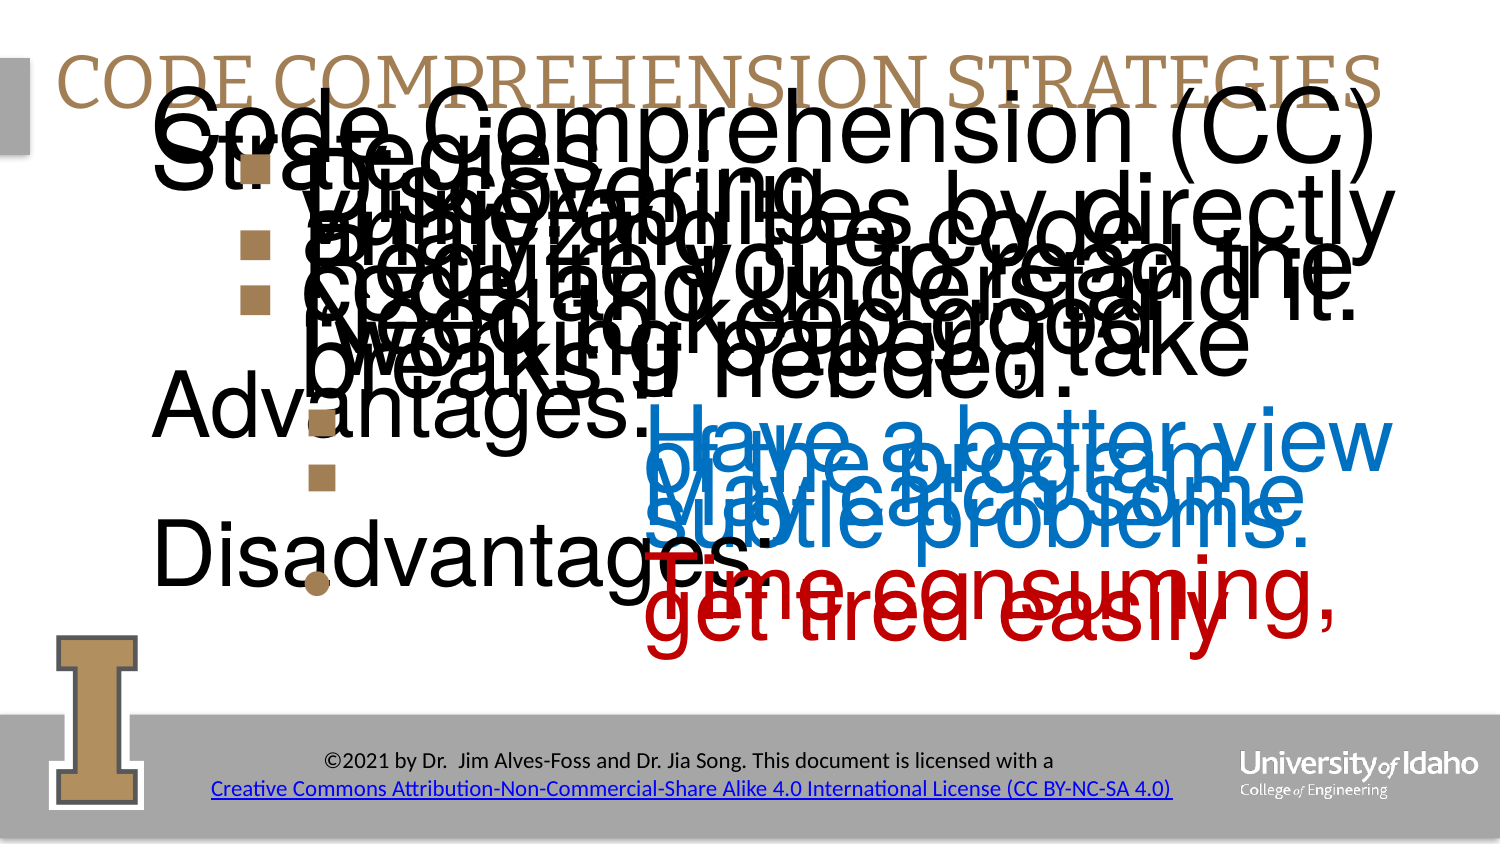

# Code Comprehension Strategies
Code Comprehension (CC) Strategies
Discovering vulnerabilities by directly analyzing the code.
Require you to read the code and understand it.
Need to keep good “working paper”, take breaks if needed.
Advantages:
Have a better view of the program
May catch some subtle problems.
Disadvantages:
Time consuming, get tired easily